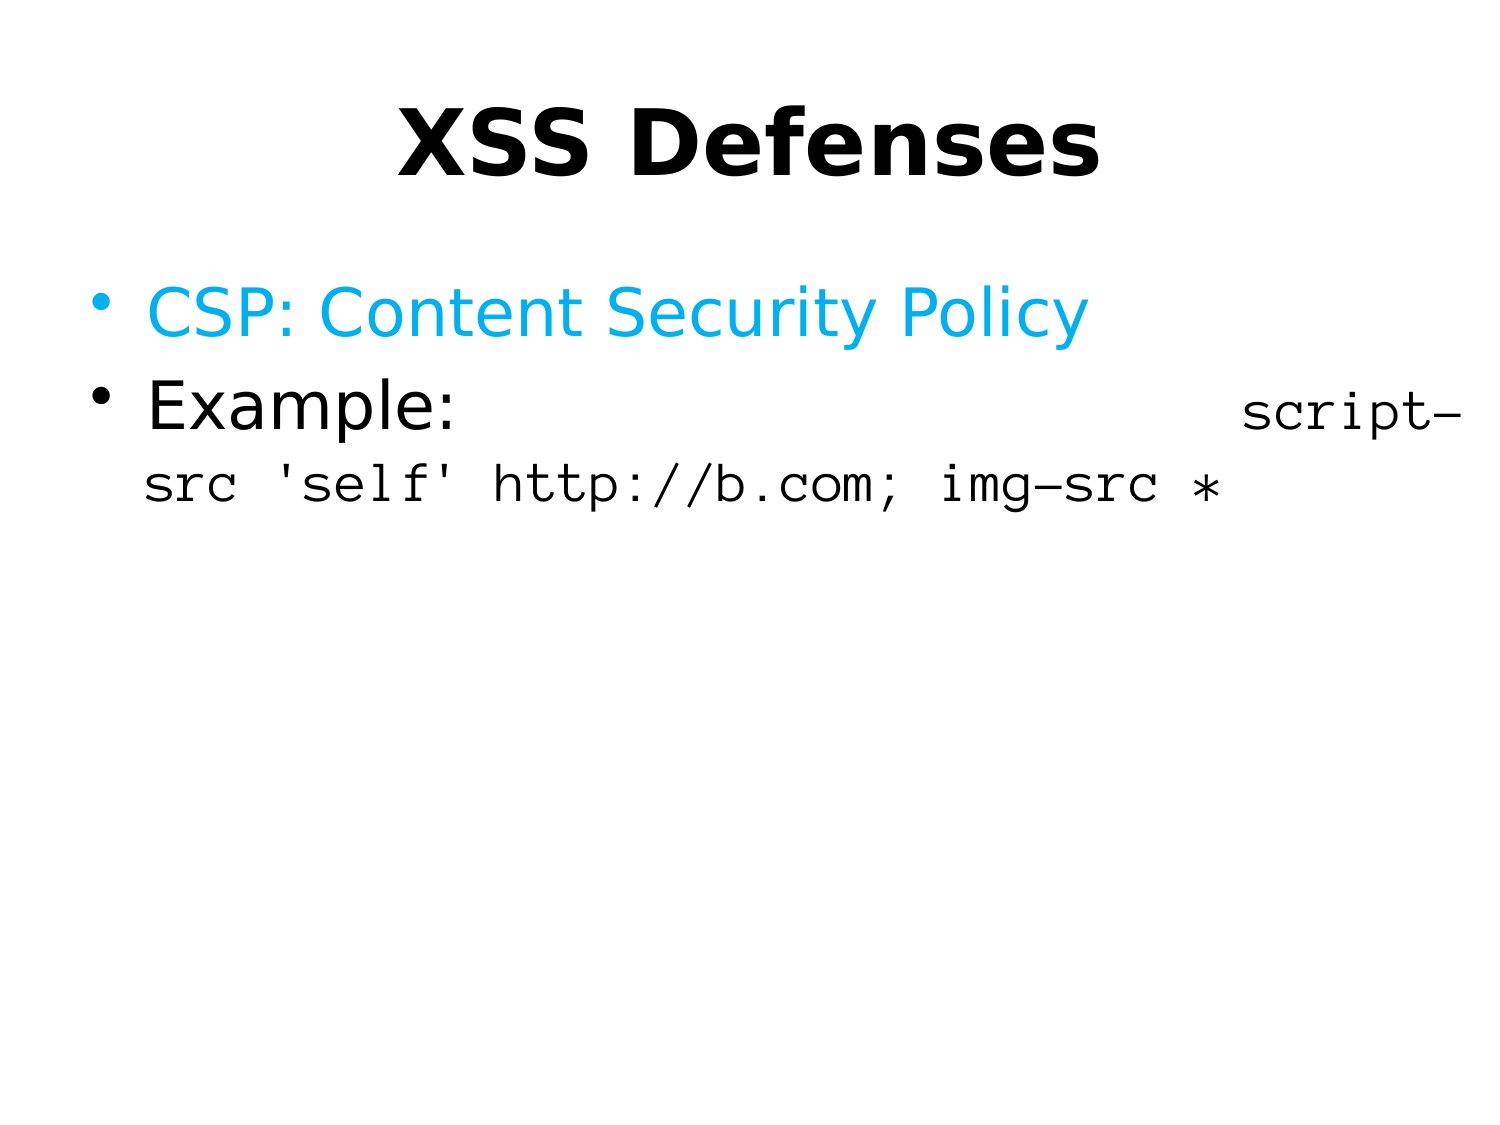

# XSS Defenses
CSP: Content Security Policy
Example:                                     script-src 'self' http://b.com; img-src *